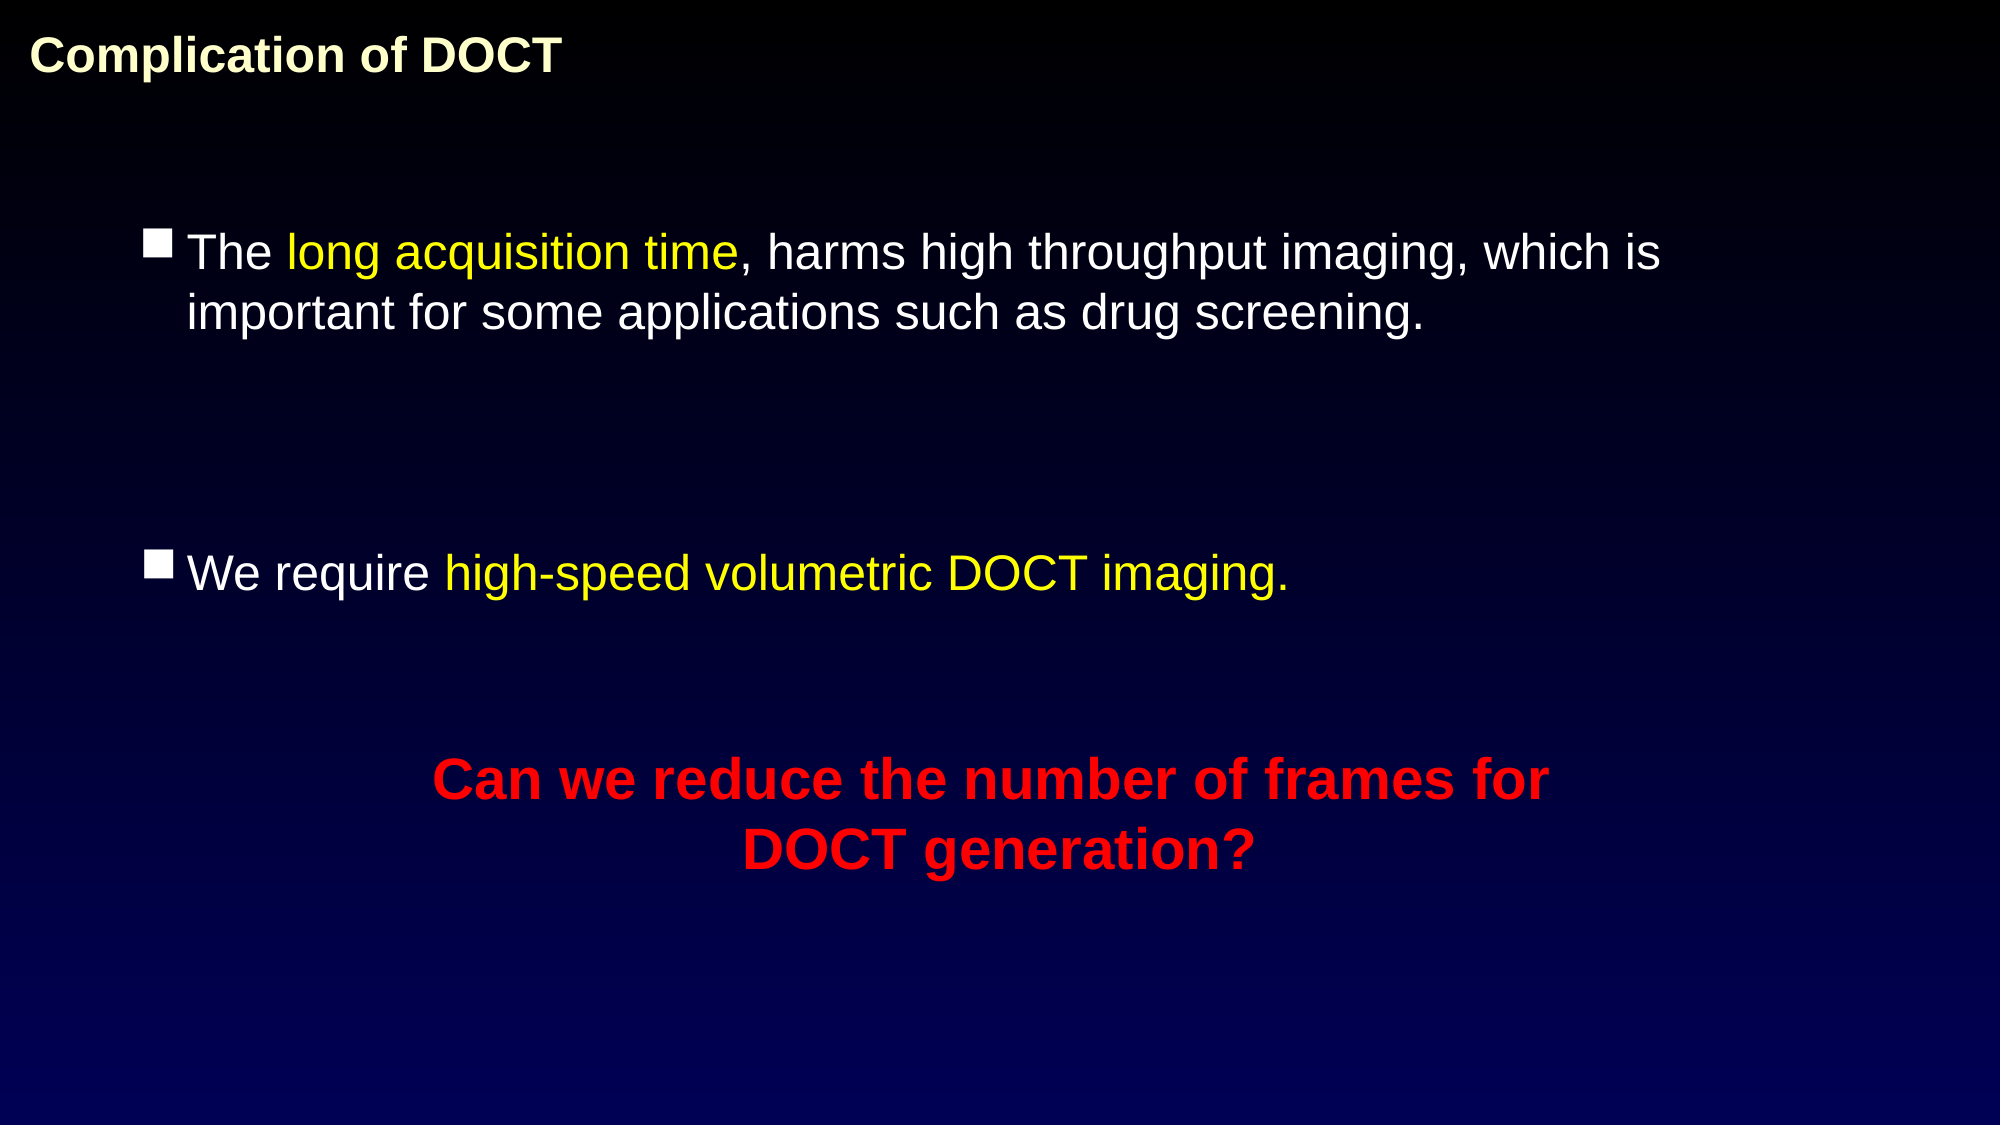

Complication of DOCT
The long acquisition time, harms high throughput imaging, which is important for some applications such as drug screening.
We require high-speed volumetric DOCT imaging.
Can we reduce the number of frames for
DOCT generation?